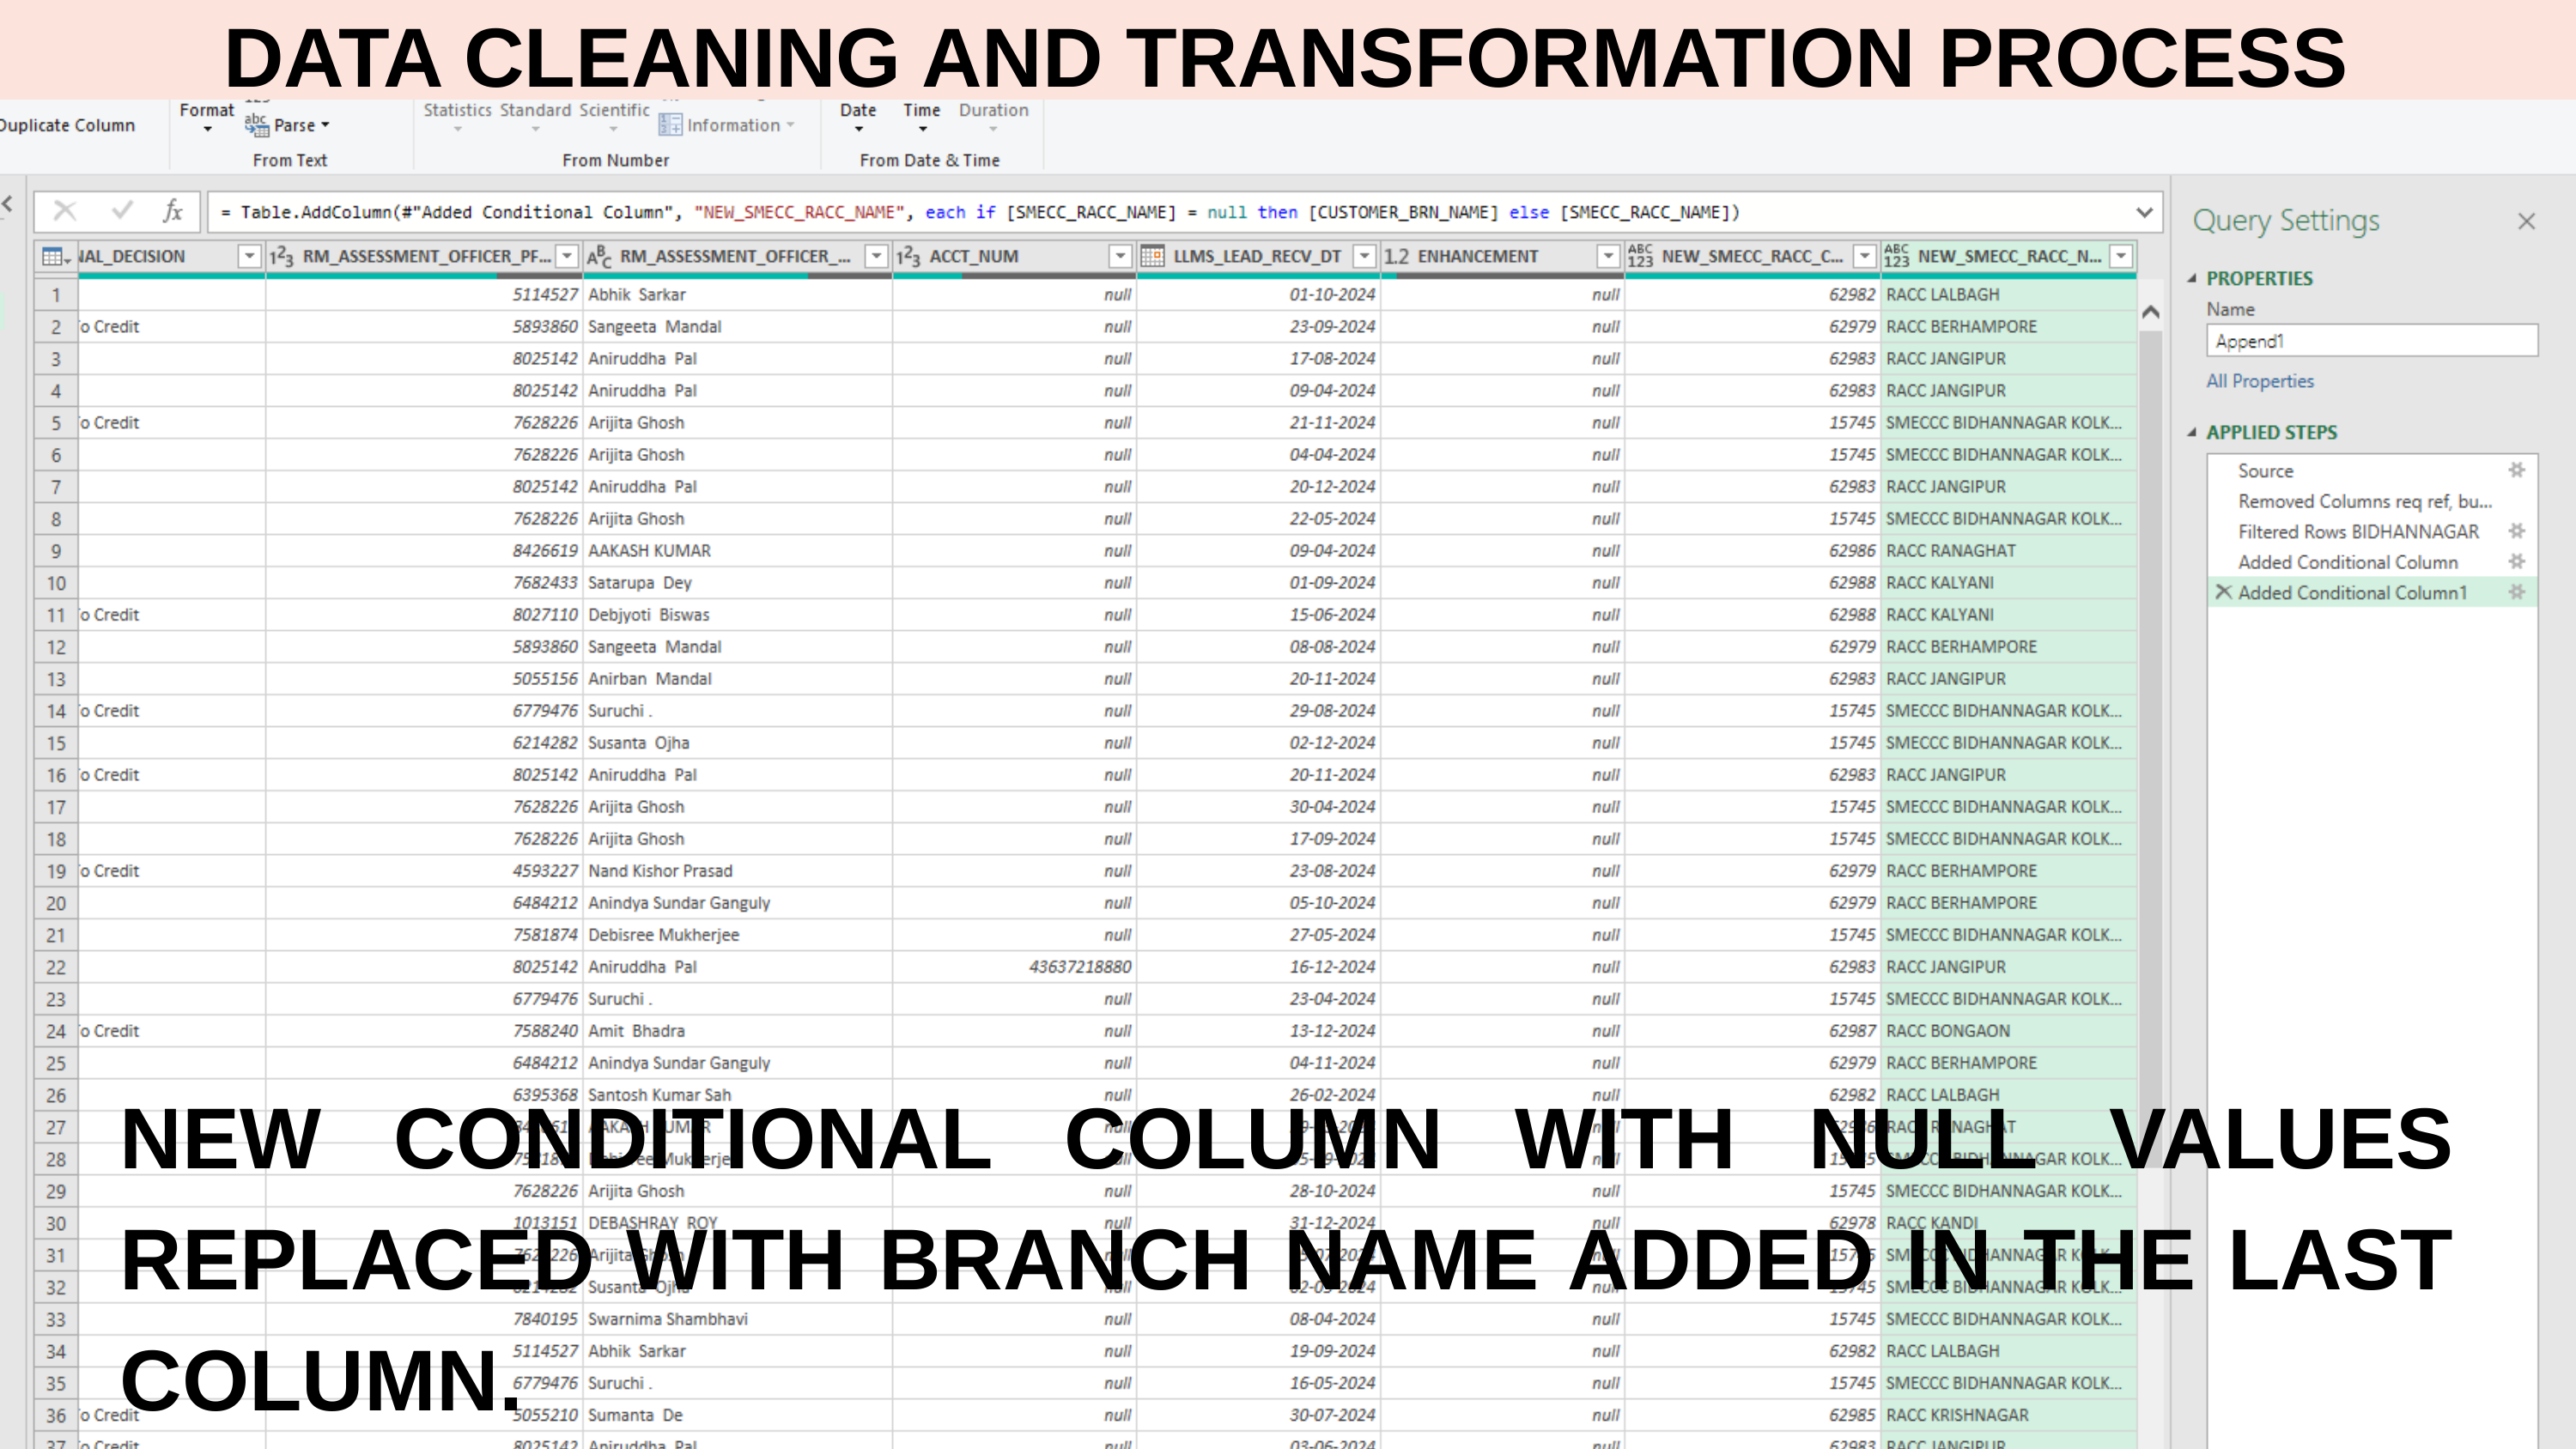

DATA CLEANING AND TRANSFORMATION PROCESS

NEW CONDITIONAL COLUMN WITH NULL VALUES REPLACED WITH BRANCH NAME ADDED IN THE LAST COLUMN.